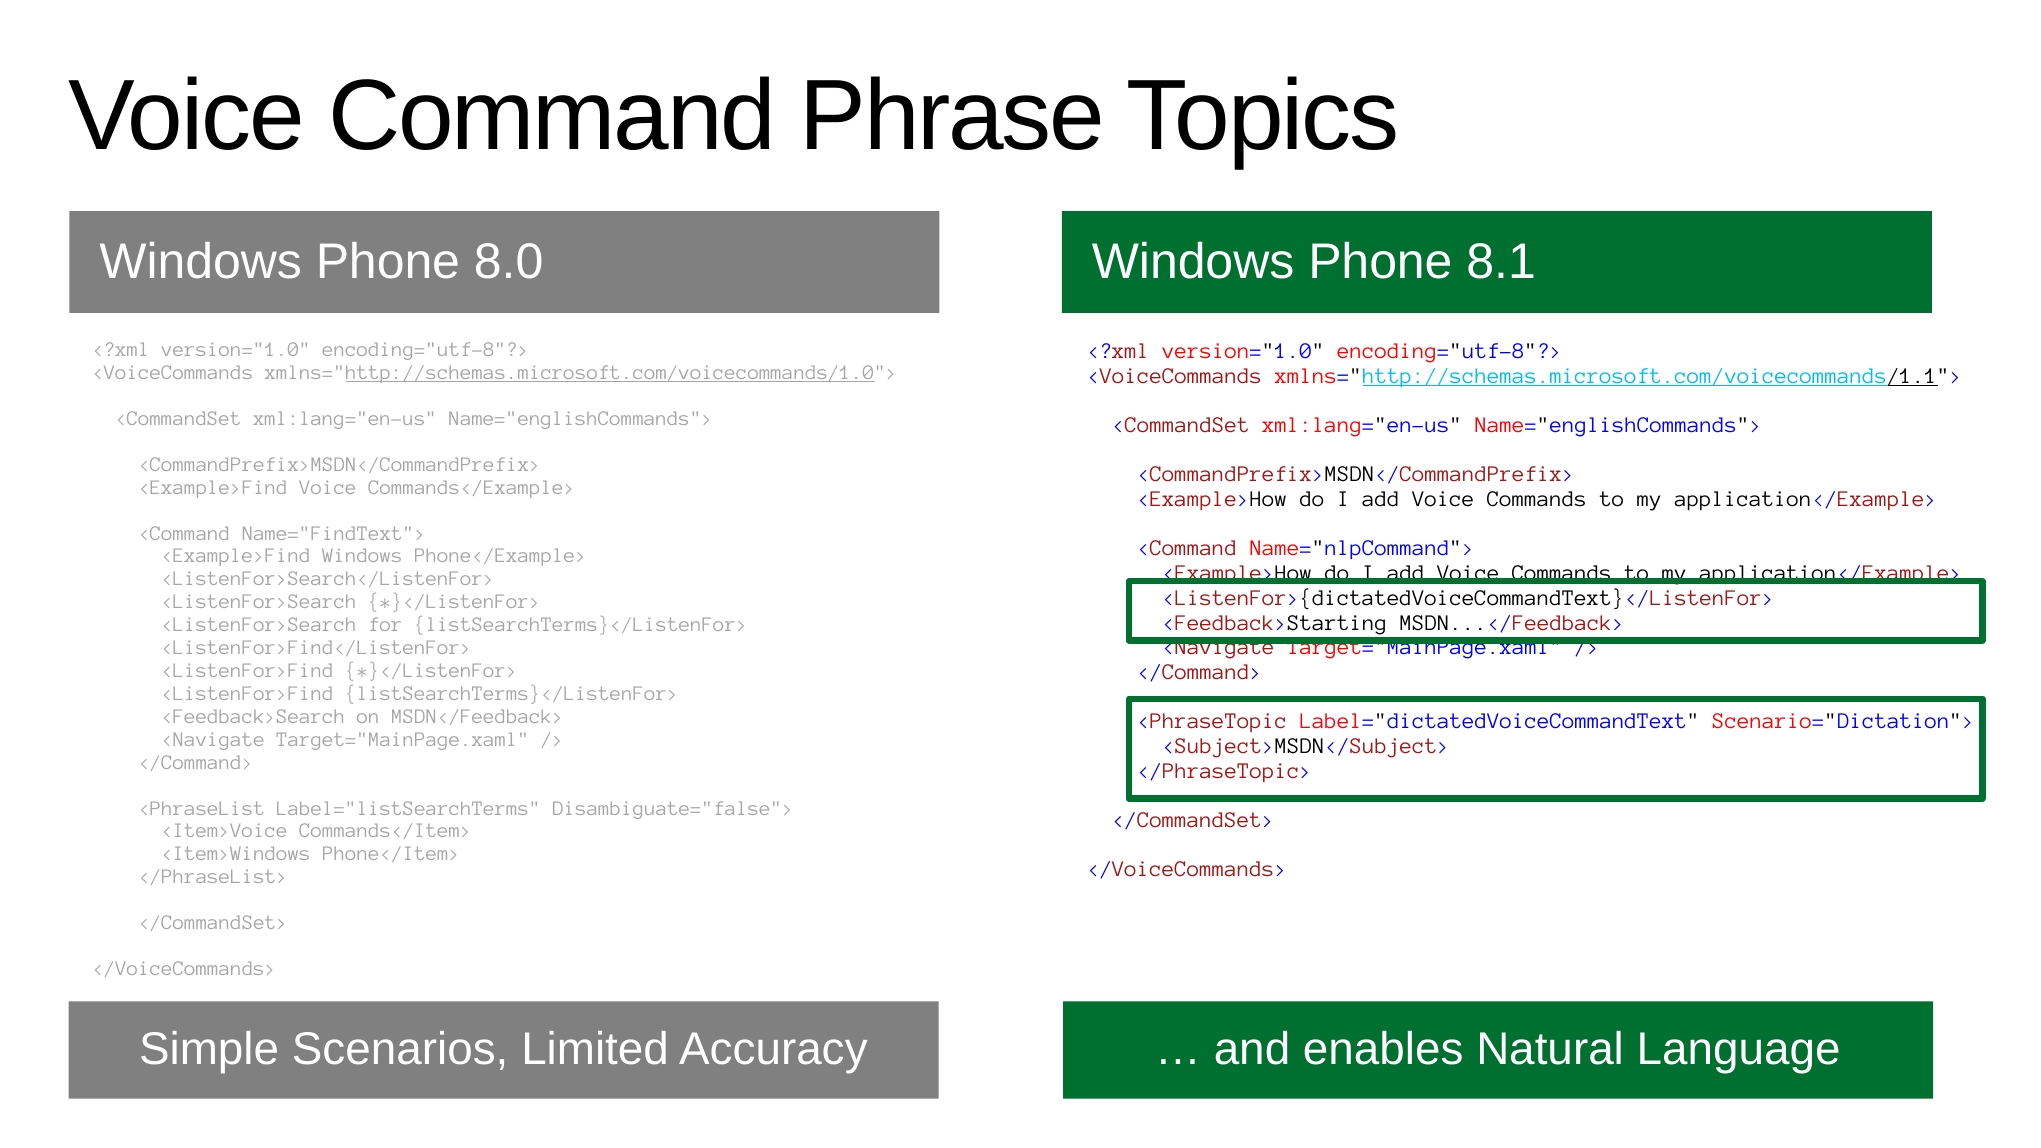

# Voice Command Phrase Topics
Windows Phone 8.0
Windows Phone 8.1
<?xml version="1.0" encoding="utf-8"?>
<VoiceCommands xmlns="http://schemas.microsoft.com/voicecommands/1.1">

  <CommandSet xml:lang="en-us" Name="englishCommands">

    <CommandPrefix>MSDN</CommandPrefix>
    <Example>How do I add Voice Commands to my application</Example>

    <Command Name="nlpCommand">
      <Example>How do I add Voice Commands to my application</Example>
      <ListenFor>{dictatedVoiceCommandText}</ListenFor>
      <Feedback>Starting MSDN...</Feedback>
      <Navigate Target="MainPage.xaml" />
    </Command>

    <PhraseTopic Label="dictatedVoiceCommandText" Scenario="Dictation">
      <Subject>MSDN</Subject>
    </PhraseTopic>

  </CommandSet>

</VoiceCommands>
<?xml version="1.0" encoding="utf-8"?>
<VoiceCommands xmlns="http://schemas.microsoft.com/voicecommands/1.0">

  <CommandSet xml:lang="en-us" Name="englishCommands">

    <CommandPrefix>MSDN</CommandPrefix>
    <Example>Find Voice Commands</Example>

    <Command Name="FindText">
      <Example>Find Windows Phone</Example>
      <ListenFor>Search</ListenFor>
      <ListenFor>Search {*}</ListenFor>
      <ListenFor>Search for {listSearchTerms}</ListenFor>
      <ListenFor>Find</ListenFor>
      <ListenFor>Find {*}</ListenFor>
      <ListenFor>Find {listSearchTerms}</ListenFor>
      <Feedback>Search on MSDN</Feedback>
      <Navigate Target="MainPage.xaml" />
    </Command>

    <PhraseList Label="listSearchTerms" Disambiguate="false">
      <Item>Voice Commands</Item>
      <Item>Windows Phone</Item>
    </PhraseList>

    </CommandSet>

</VoiceCommands>

Simple Scenarios, Limited Accuracy
… and enables Natural Language